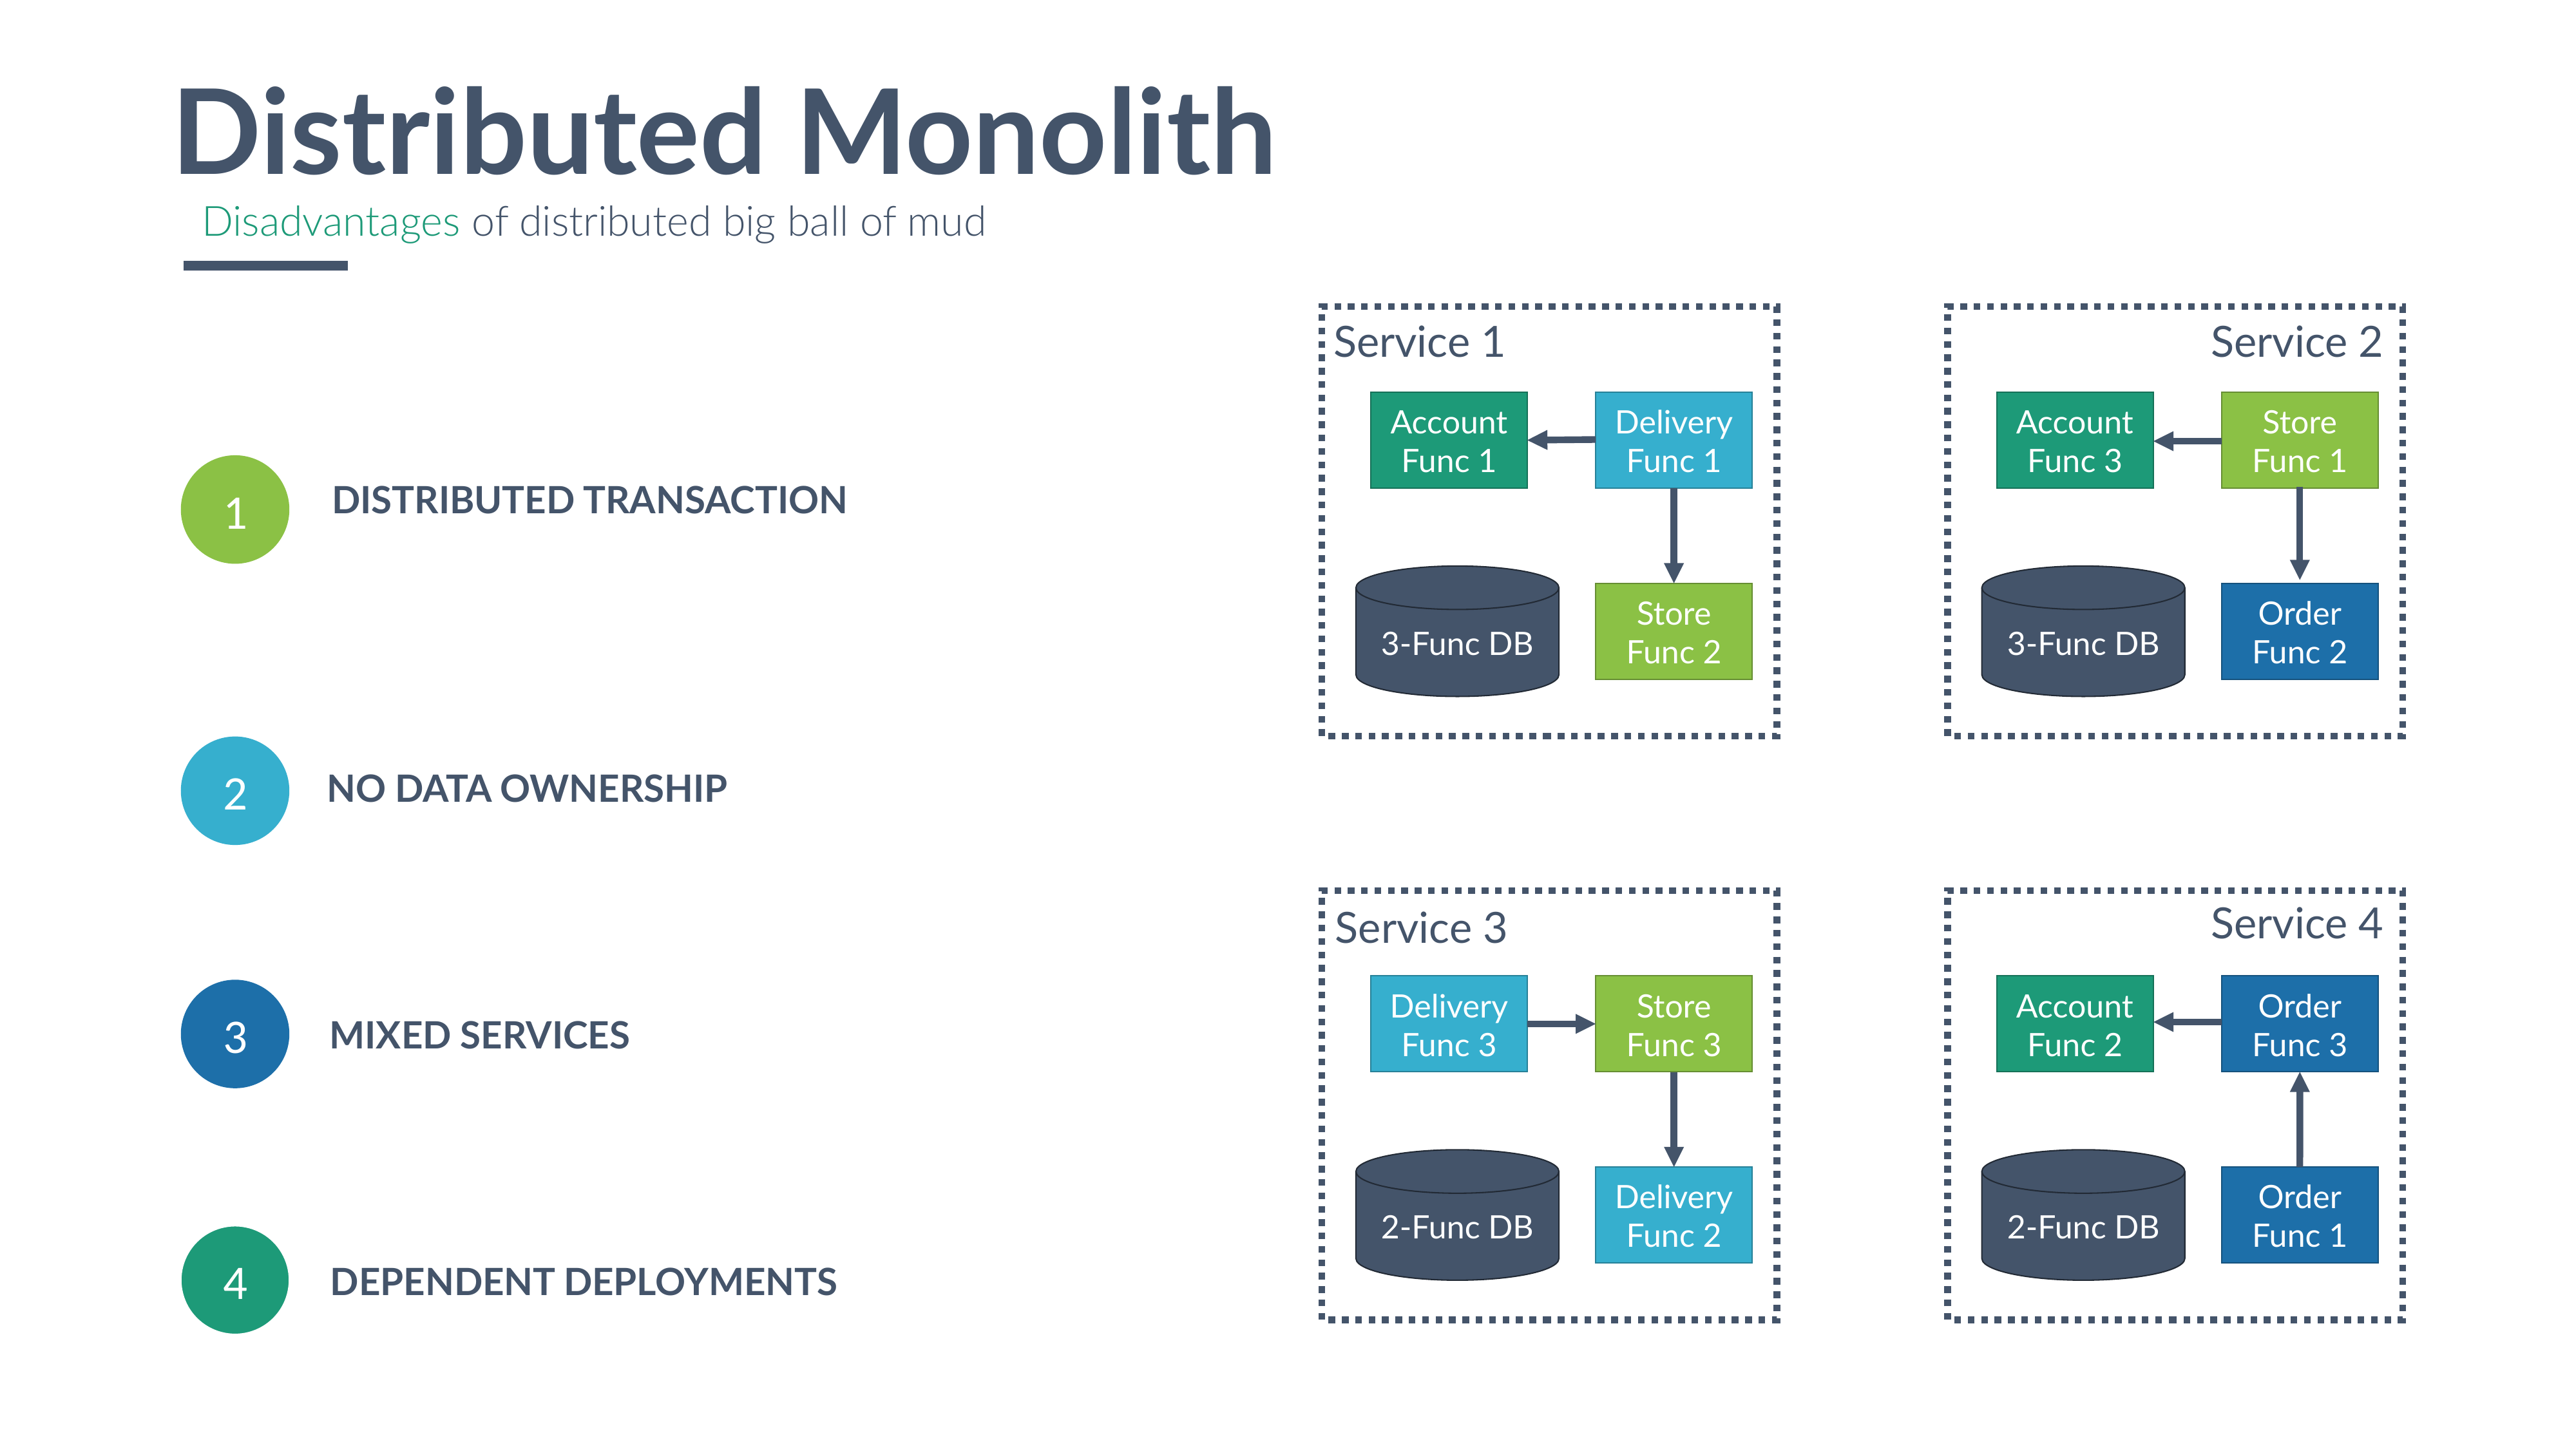

Distributed Monolith
Disadvantages of distributed big ball of mud

Service 1
Service 2
Account
Func 1
Delivery
Func 1
Account
Func 3
Store
Func 1
1
DISTRIBUTED TRANSACTION
3-Func DB
3-Func DB
Store
Func 2
Order
Func 2
2
NO DATA OWNERSHIP

Service 4
Service 3
Delivery
Func 3
Store
Func 3
Account
Func 2
Order
Func 3
3
MIXED SERVICES
2-Func DB
2-Func DB
Delivery
Func 2
Order
Func 1
4
DEPENDENT DEPLOYMENTS